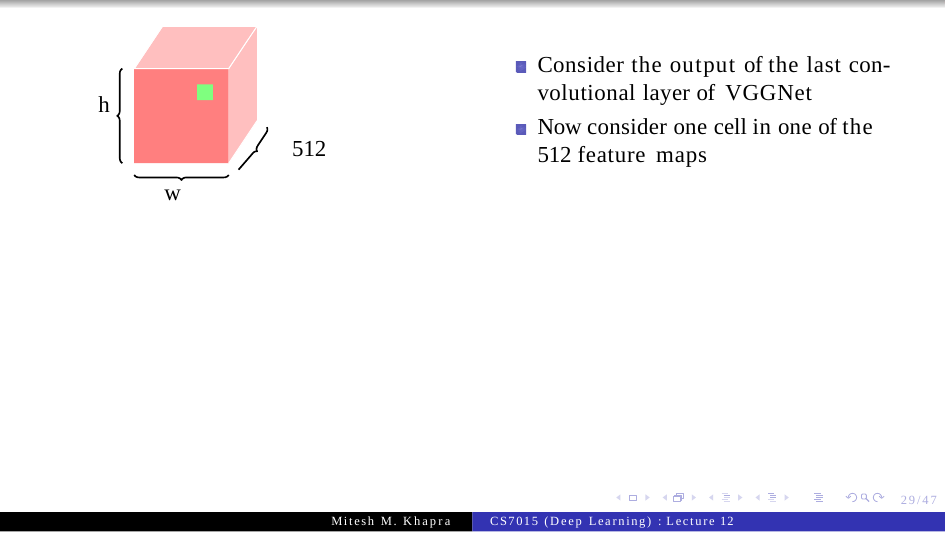

Consider the output of the last con-  volutional layer of VGGNet
Now consider one cell in one of the  512 feature maps

h

512
w
29/47

Mitesh M. Khapra
CS7015 (Deep Learning) : Lecture 12